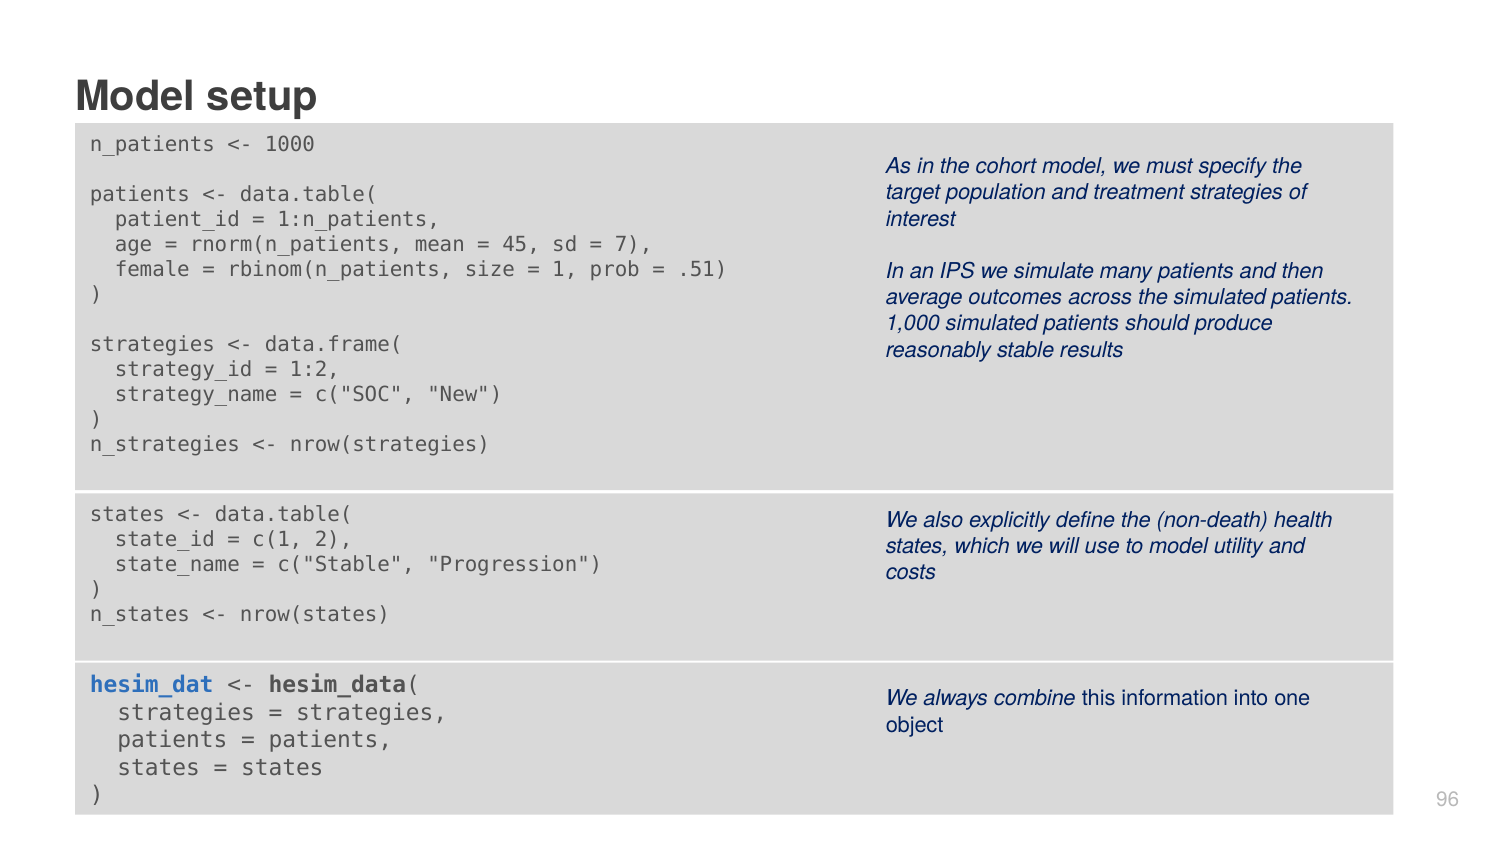

# Model setup

n_patients <- 1000

patients <- data.table(
  patient_id = 1:n_patients,
  age = rnorm(n_patients, mean = 45, sd = 7),
  female = rbinom(n_patients, size = 1, prob = .51)
)

strategies <- data.frame(
  strategy_id = 1:2,
  strategy_name = c("SOC", "New")
)
n_strategies <- nrow(strategies)

As in the cohort model, we must specify the target population and treatment strategies of interest

In an IPS we simulate many patients and then average outcomes across the simulated patients. 1,000 simulated patients should produce reasonably stable results

We also explicitly define the (non-death) health states, which we will use to model utility and costs
states <- data.table(
  state_id = c(1, 2),
  state_name = c("Stable", "Progression")
)
n_states <- nrow(states)

hesim_dat <- hesim_data(
  strategies = strategies,
  patients = patients,
  states = states
)
We always combine this information into one object
96